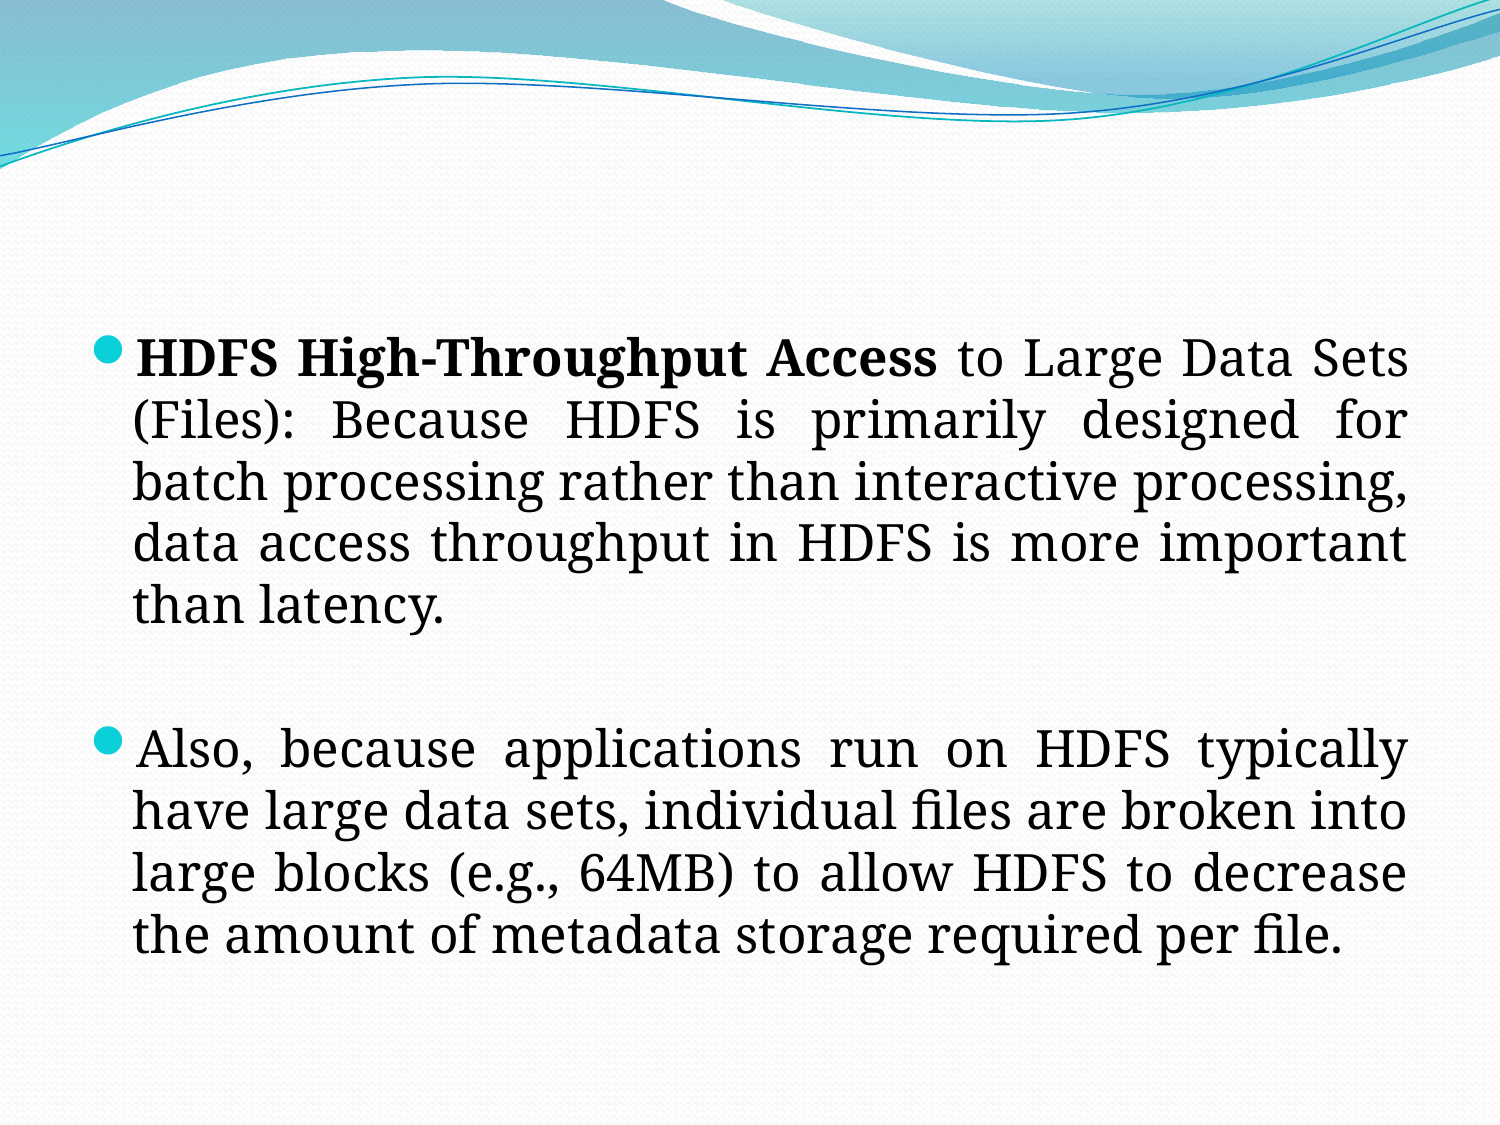

#
HDFS High-Throughput Access to Large Data Sets (Files): Because HDFS is primarily designed for batch processing rather than interactive processing, data access throughput in HDFS is more important than latency.

Also, because applications run on HDFS typically have large data sets, individual files are broken into large blocks (e.g., 64MB) to allow HDFS to decrease the amount of metadata storage required per file.